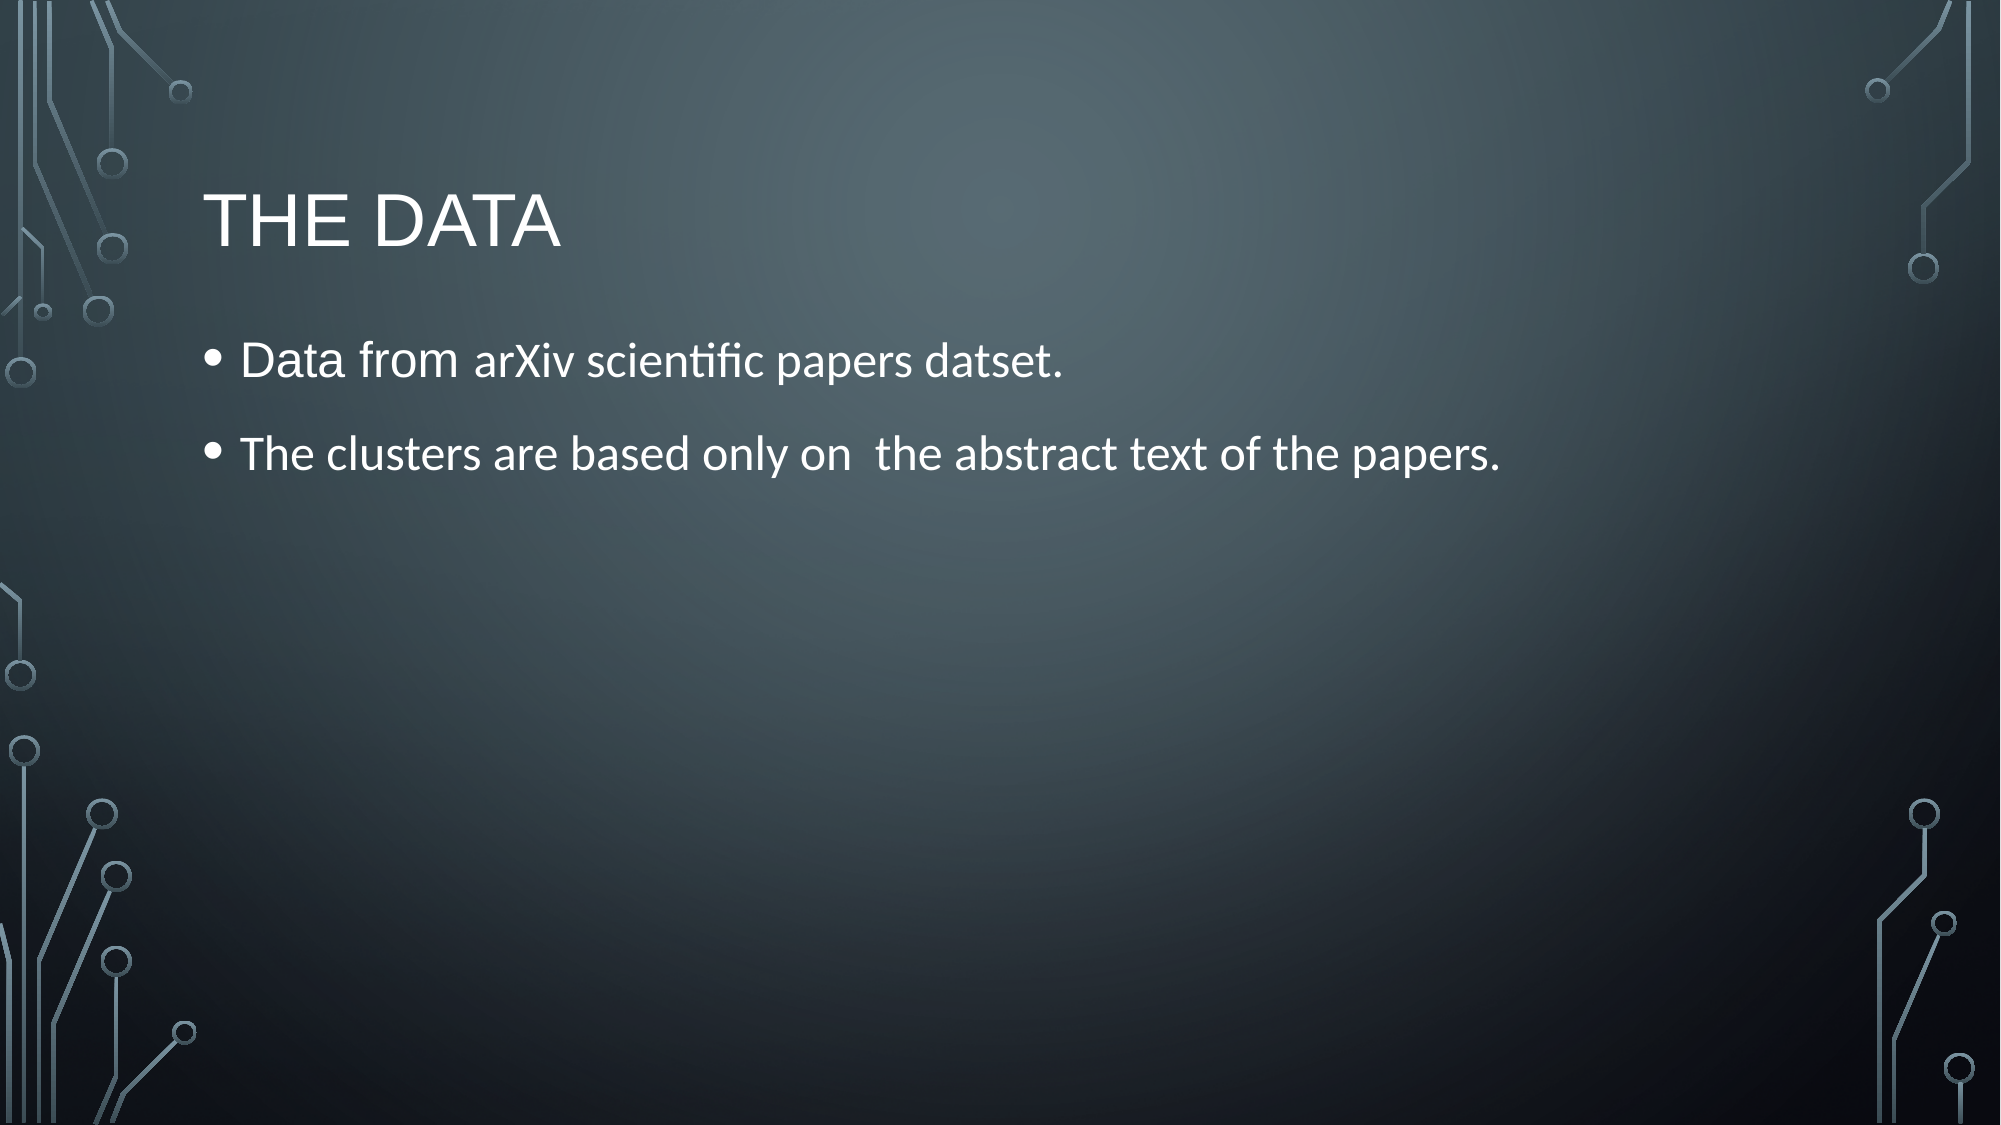

# The data
Data from arXiv scientific papers datset.
The clusters are based only on  the abstract text of the papers.